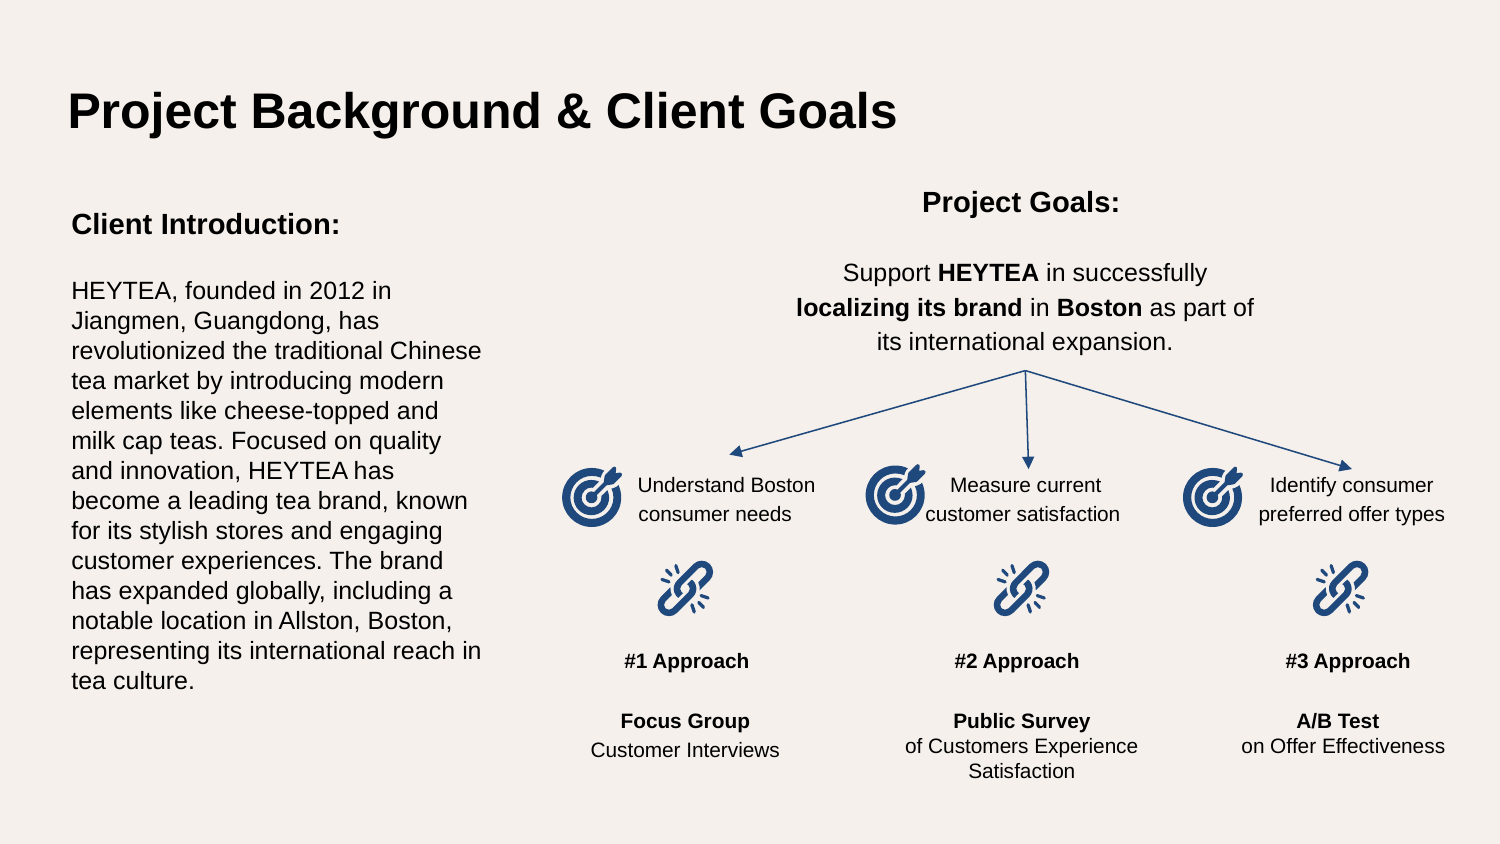

# Project Background & Client Goals
Project Goals:
Support HEYTEA in successfully localizing its brand in Boston as part of its international expansion.
Client Introduction:
HEYTEA, founded in 2012 in Jiangmen, Guangdong, has revolutionized the traditional Chinese tea market by introducing modern elements like cheese-topped and milk cap teas. Focused on quality and innovation, HEYTEA has become a leading tea brand, known for its stylish stores and engaging customer experiences. The brand has expanded globally, including a notable location in Allston, Boston, representing its international reach in tea culture.
Understand Boston
consumer needs

Measure current
customer satisfaction
 Identify consumer
preferred offer types

#2 Approach
#1 Approach
#3 Approach
Focus Group Customer Interviews
Public Survey
of Customers Experience Satisfaction
A/B Test
 on Offer Effectiveness